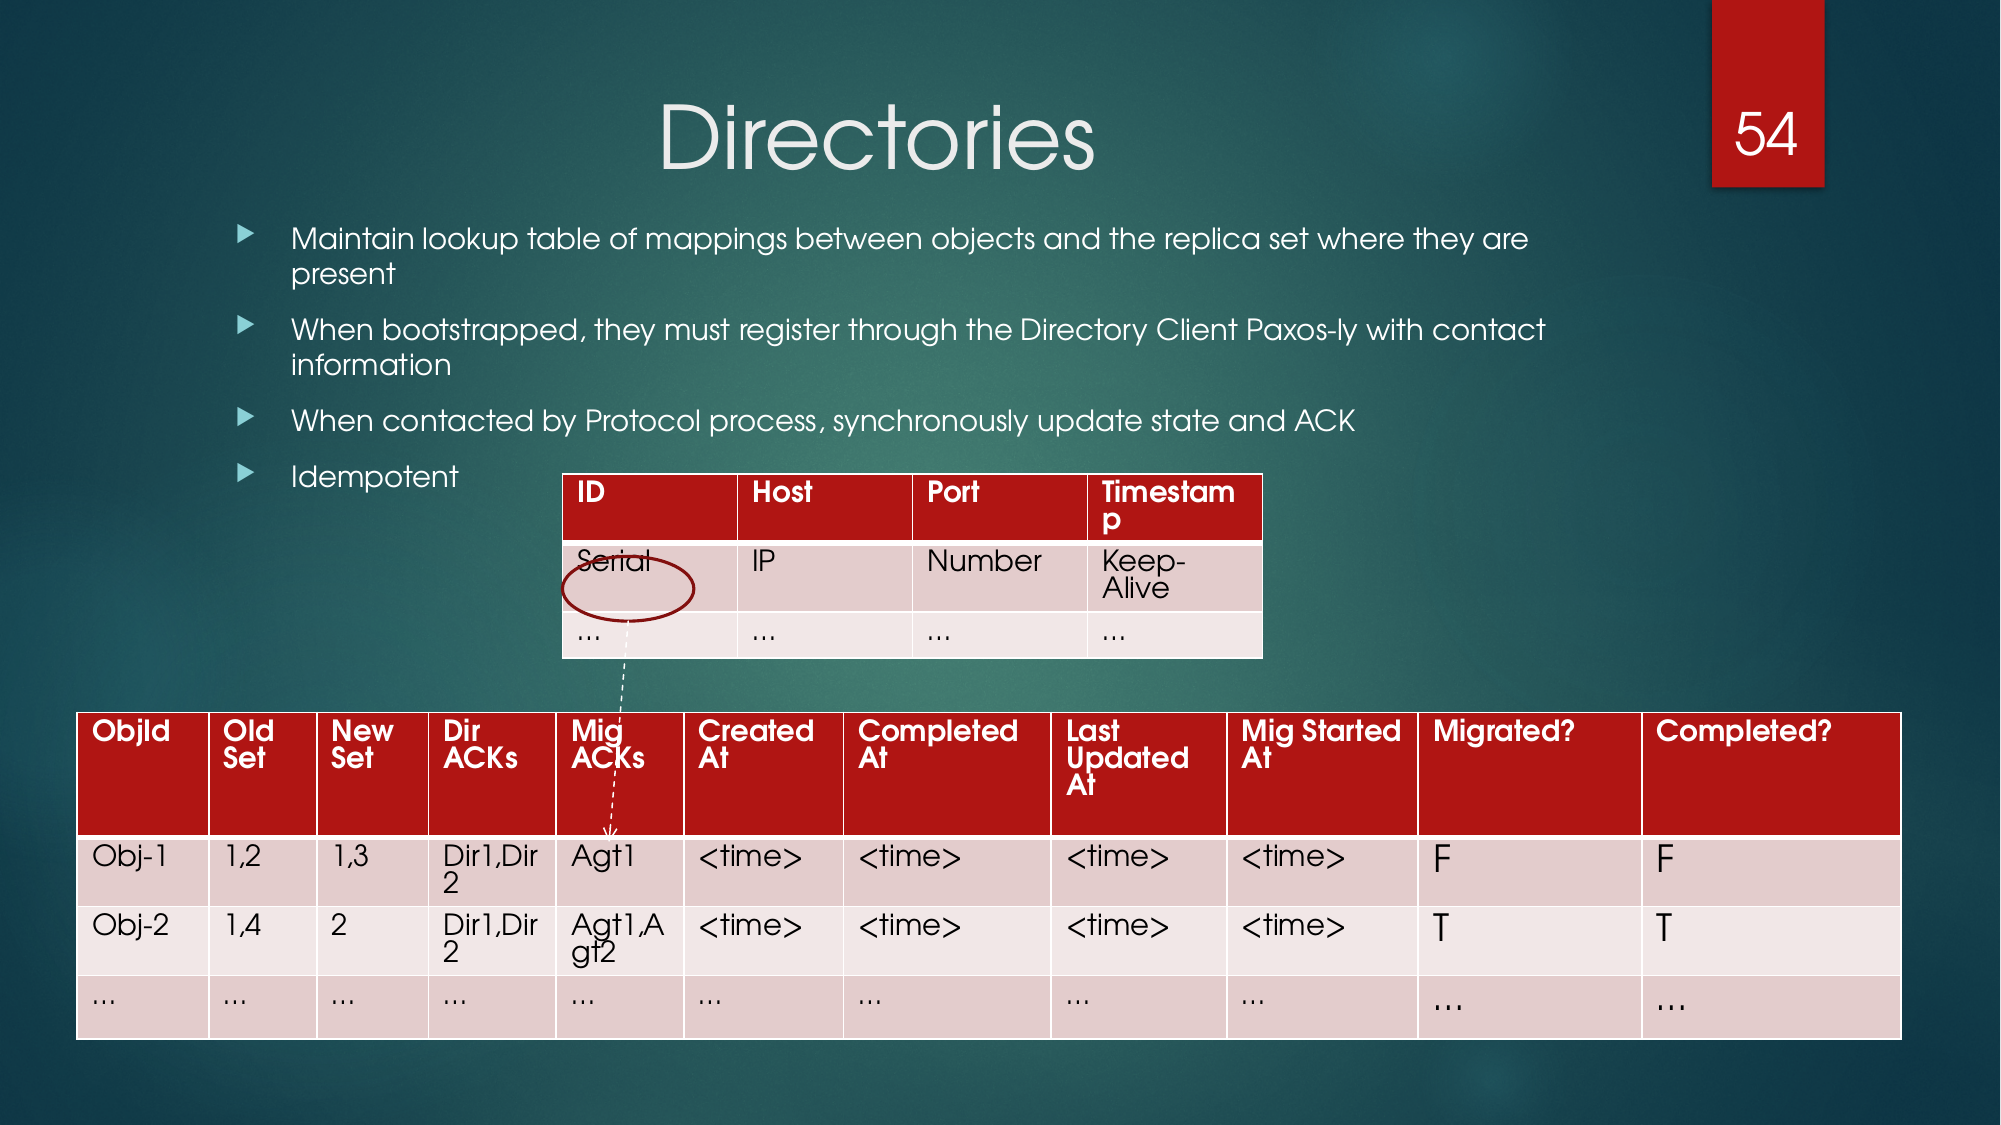

54
# Directories
Maintain lookup table of mappings between objects and the replica set where they are present
When bootstrapped, they must register through the Directory Client Paxos-ly with contact information
When contacted by Protocol process, synchronously update state and ACK
Idempotent
| ID | Host | Port | Timestamp |
| --- | --- | --- | --- |
| Serial | IP | Number | Keep-Alive |
| … | … | … | … |

| ObjId | Old Set | New Set | Dir ACKs | Mig ACKs | Created At | Completed At | Last Updated At | Mig Started At | Migrated? | Completed? |
| --- | --- | --- | --- | --- | --- | --- | --- | --- | --- | --- |
| Obj-1 | 1,2 | 1,3 | Dir1,Dir2 | Agt1 | <time> | <time> | <time> | <time> | F | F |
| Obj-2 | 1,4 | 2 | Dir1,Dir2 | Agt1,Agt2 | <time> | <time> | <time> | <time> | T | T |
| … | … | … | … | … | … | … | … | … | … | … |